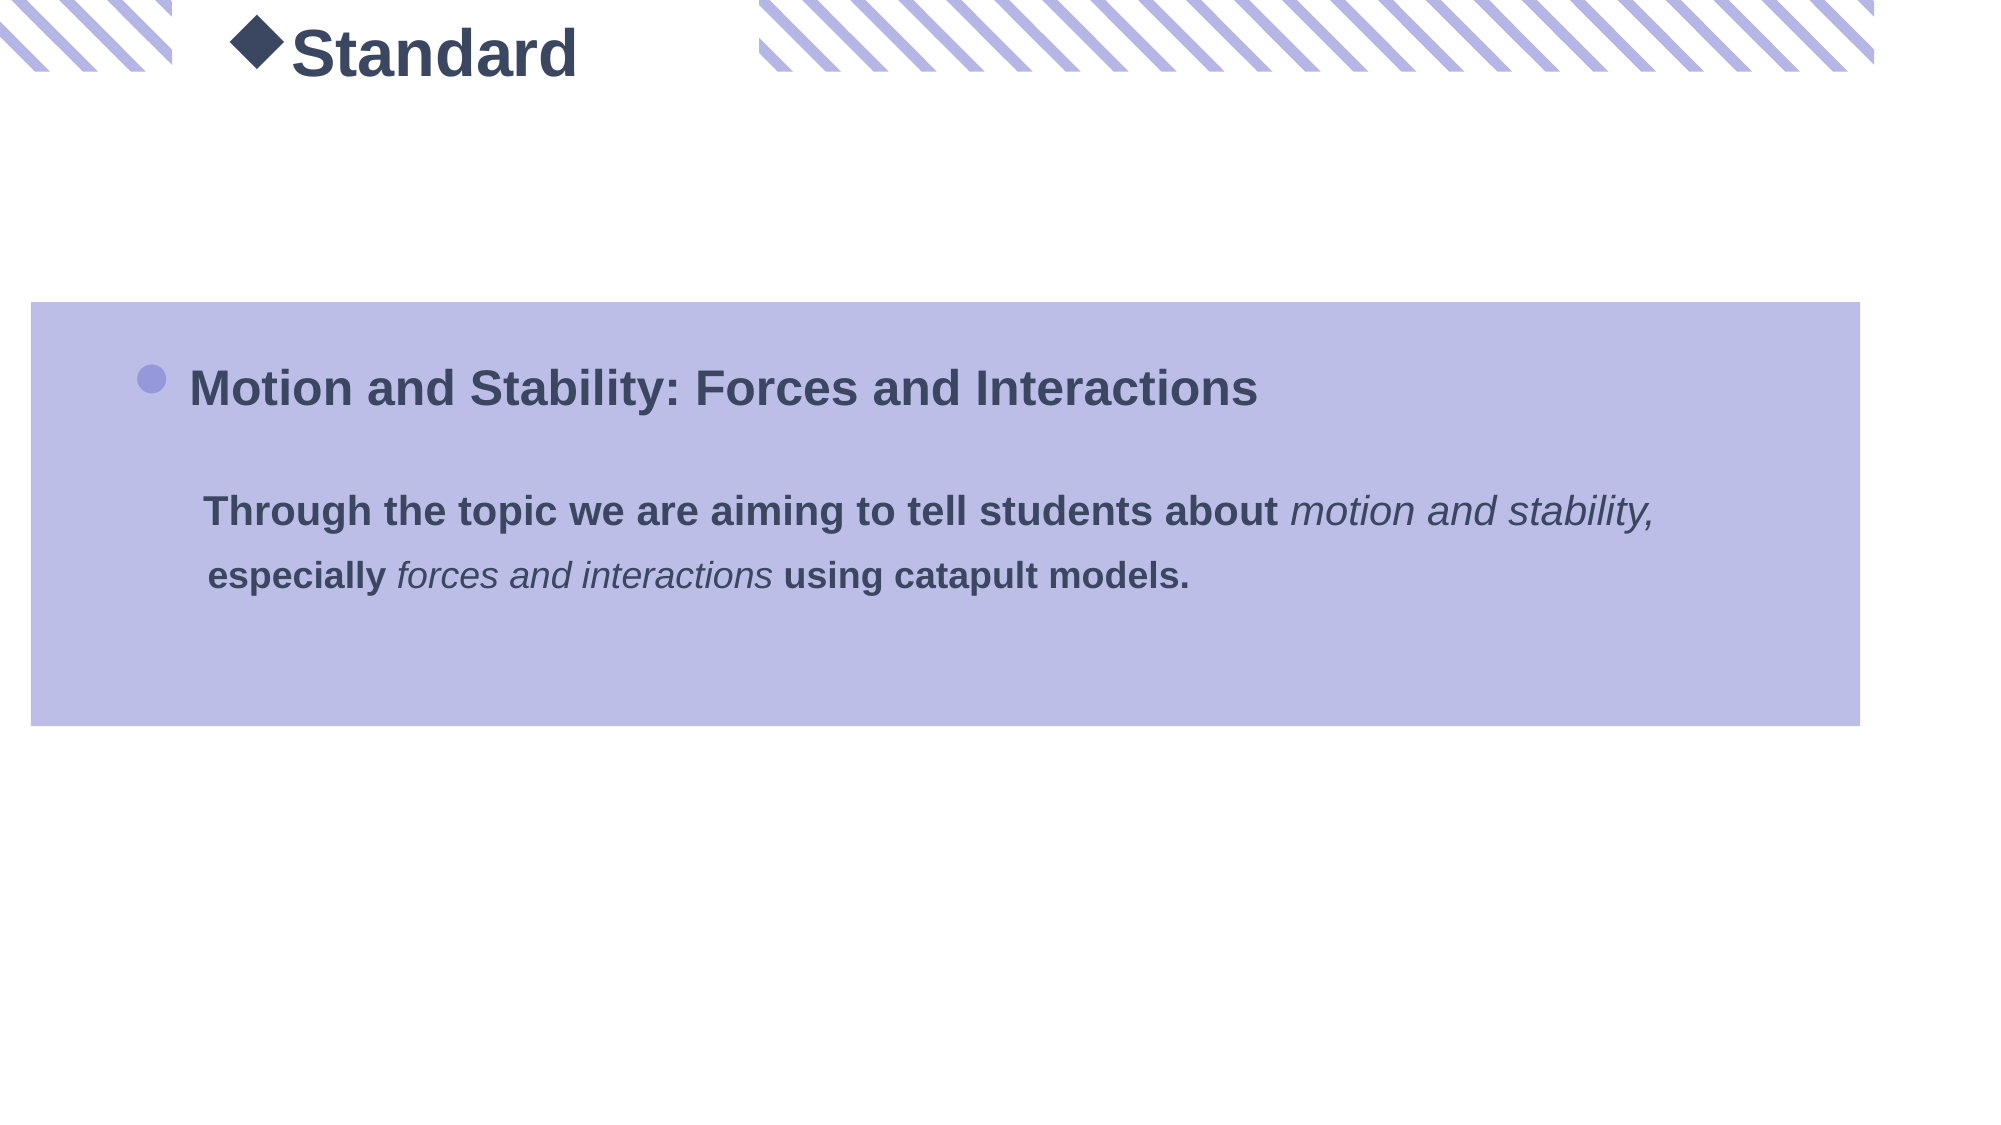

Standard
Motion and Stability: Forces and Interactions
     Through the topic we are aiming to tell students about motion and stability,

   especially forces and interactions using catapult models.